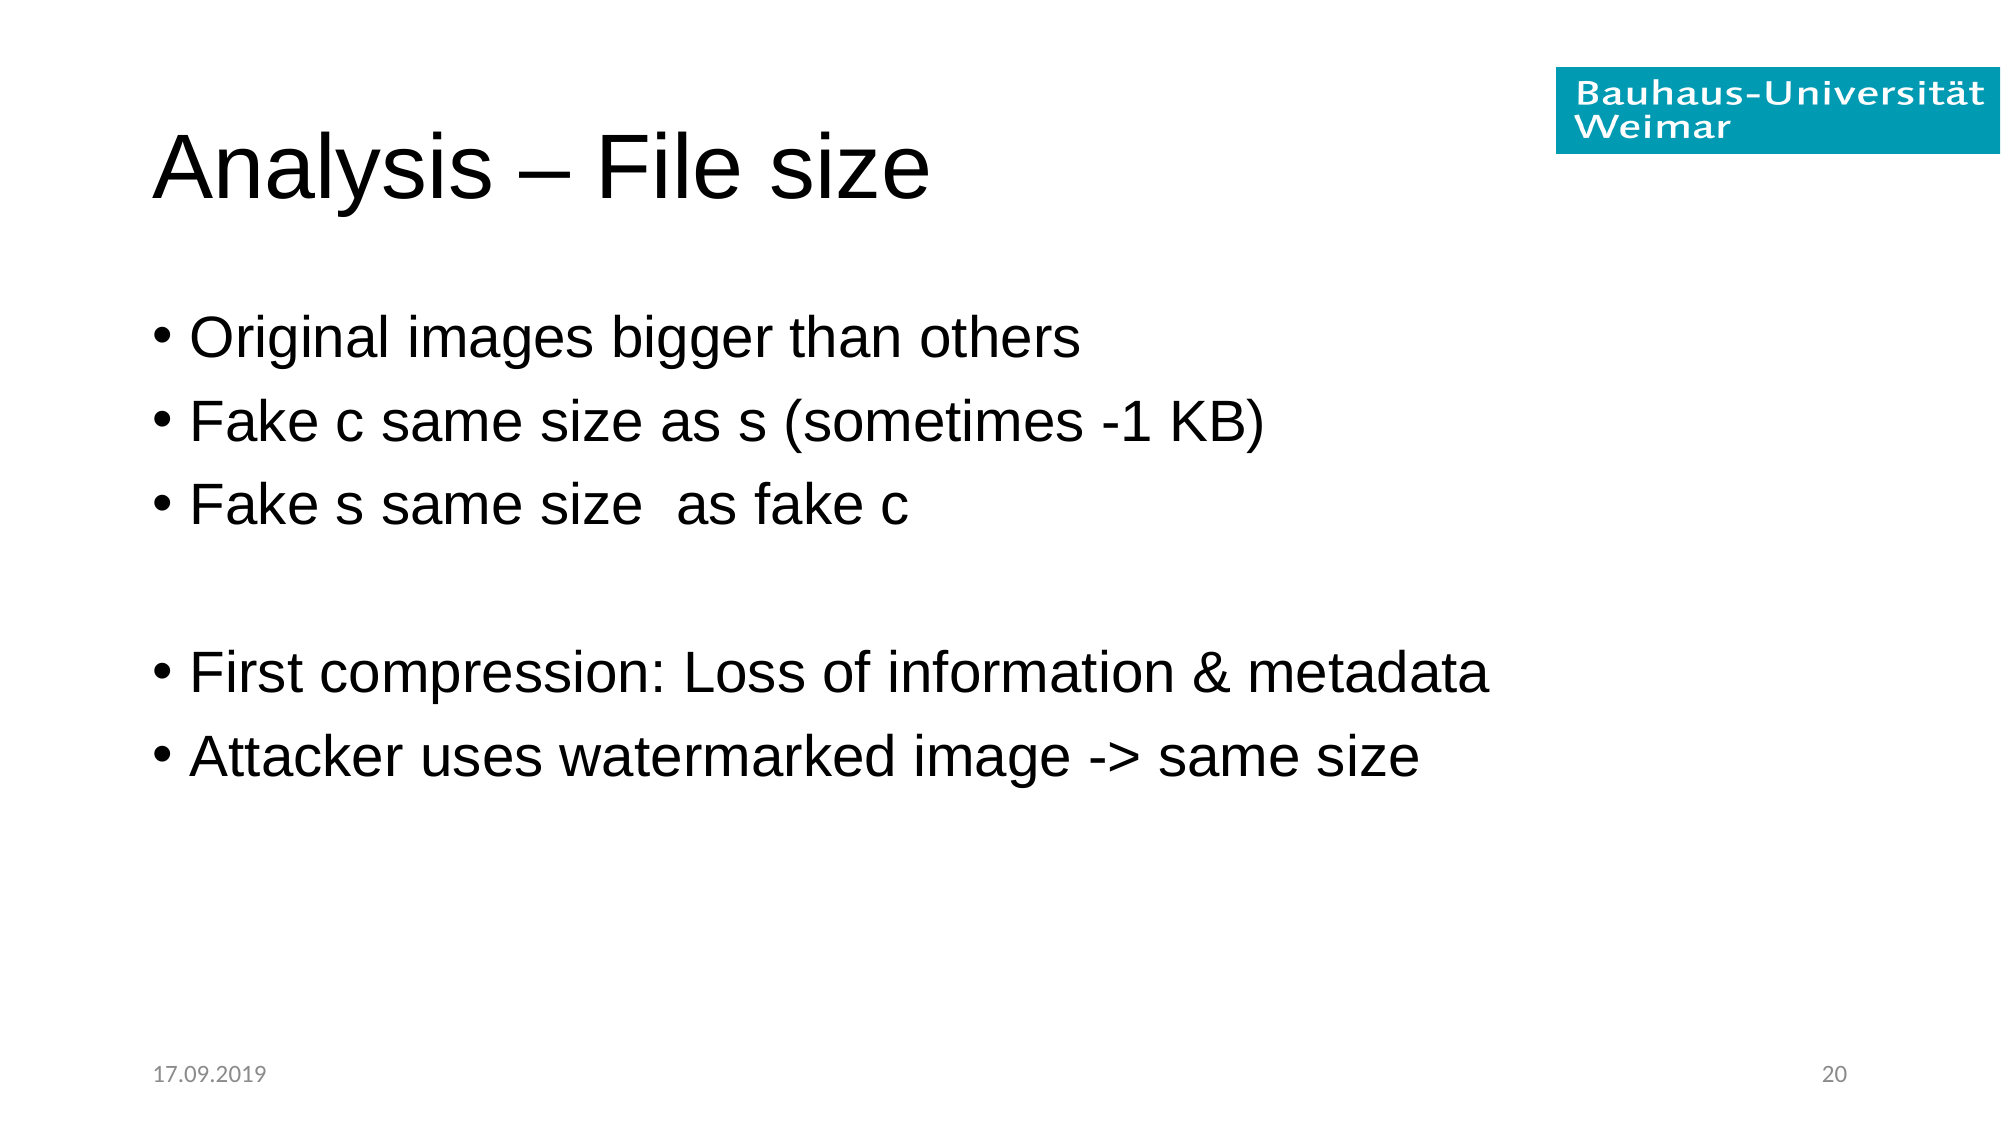

# Analysis – File size
Original images bigger than others
Fake c same size as s (sometimes -1 KB)
Fake s same size  as fake c

First compression: Loss of information & metadata
Attacker uses watermarked image -> same size

17.09.2019

20